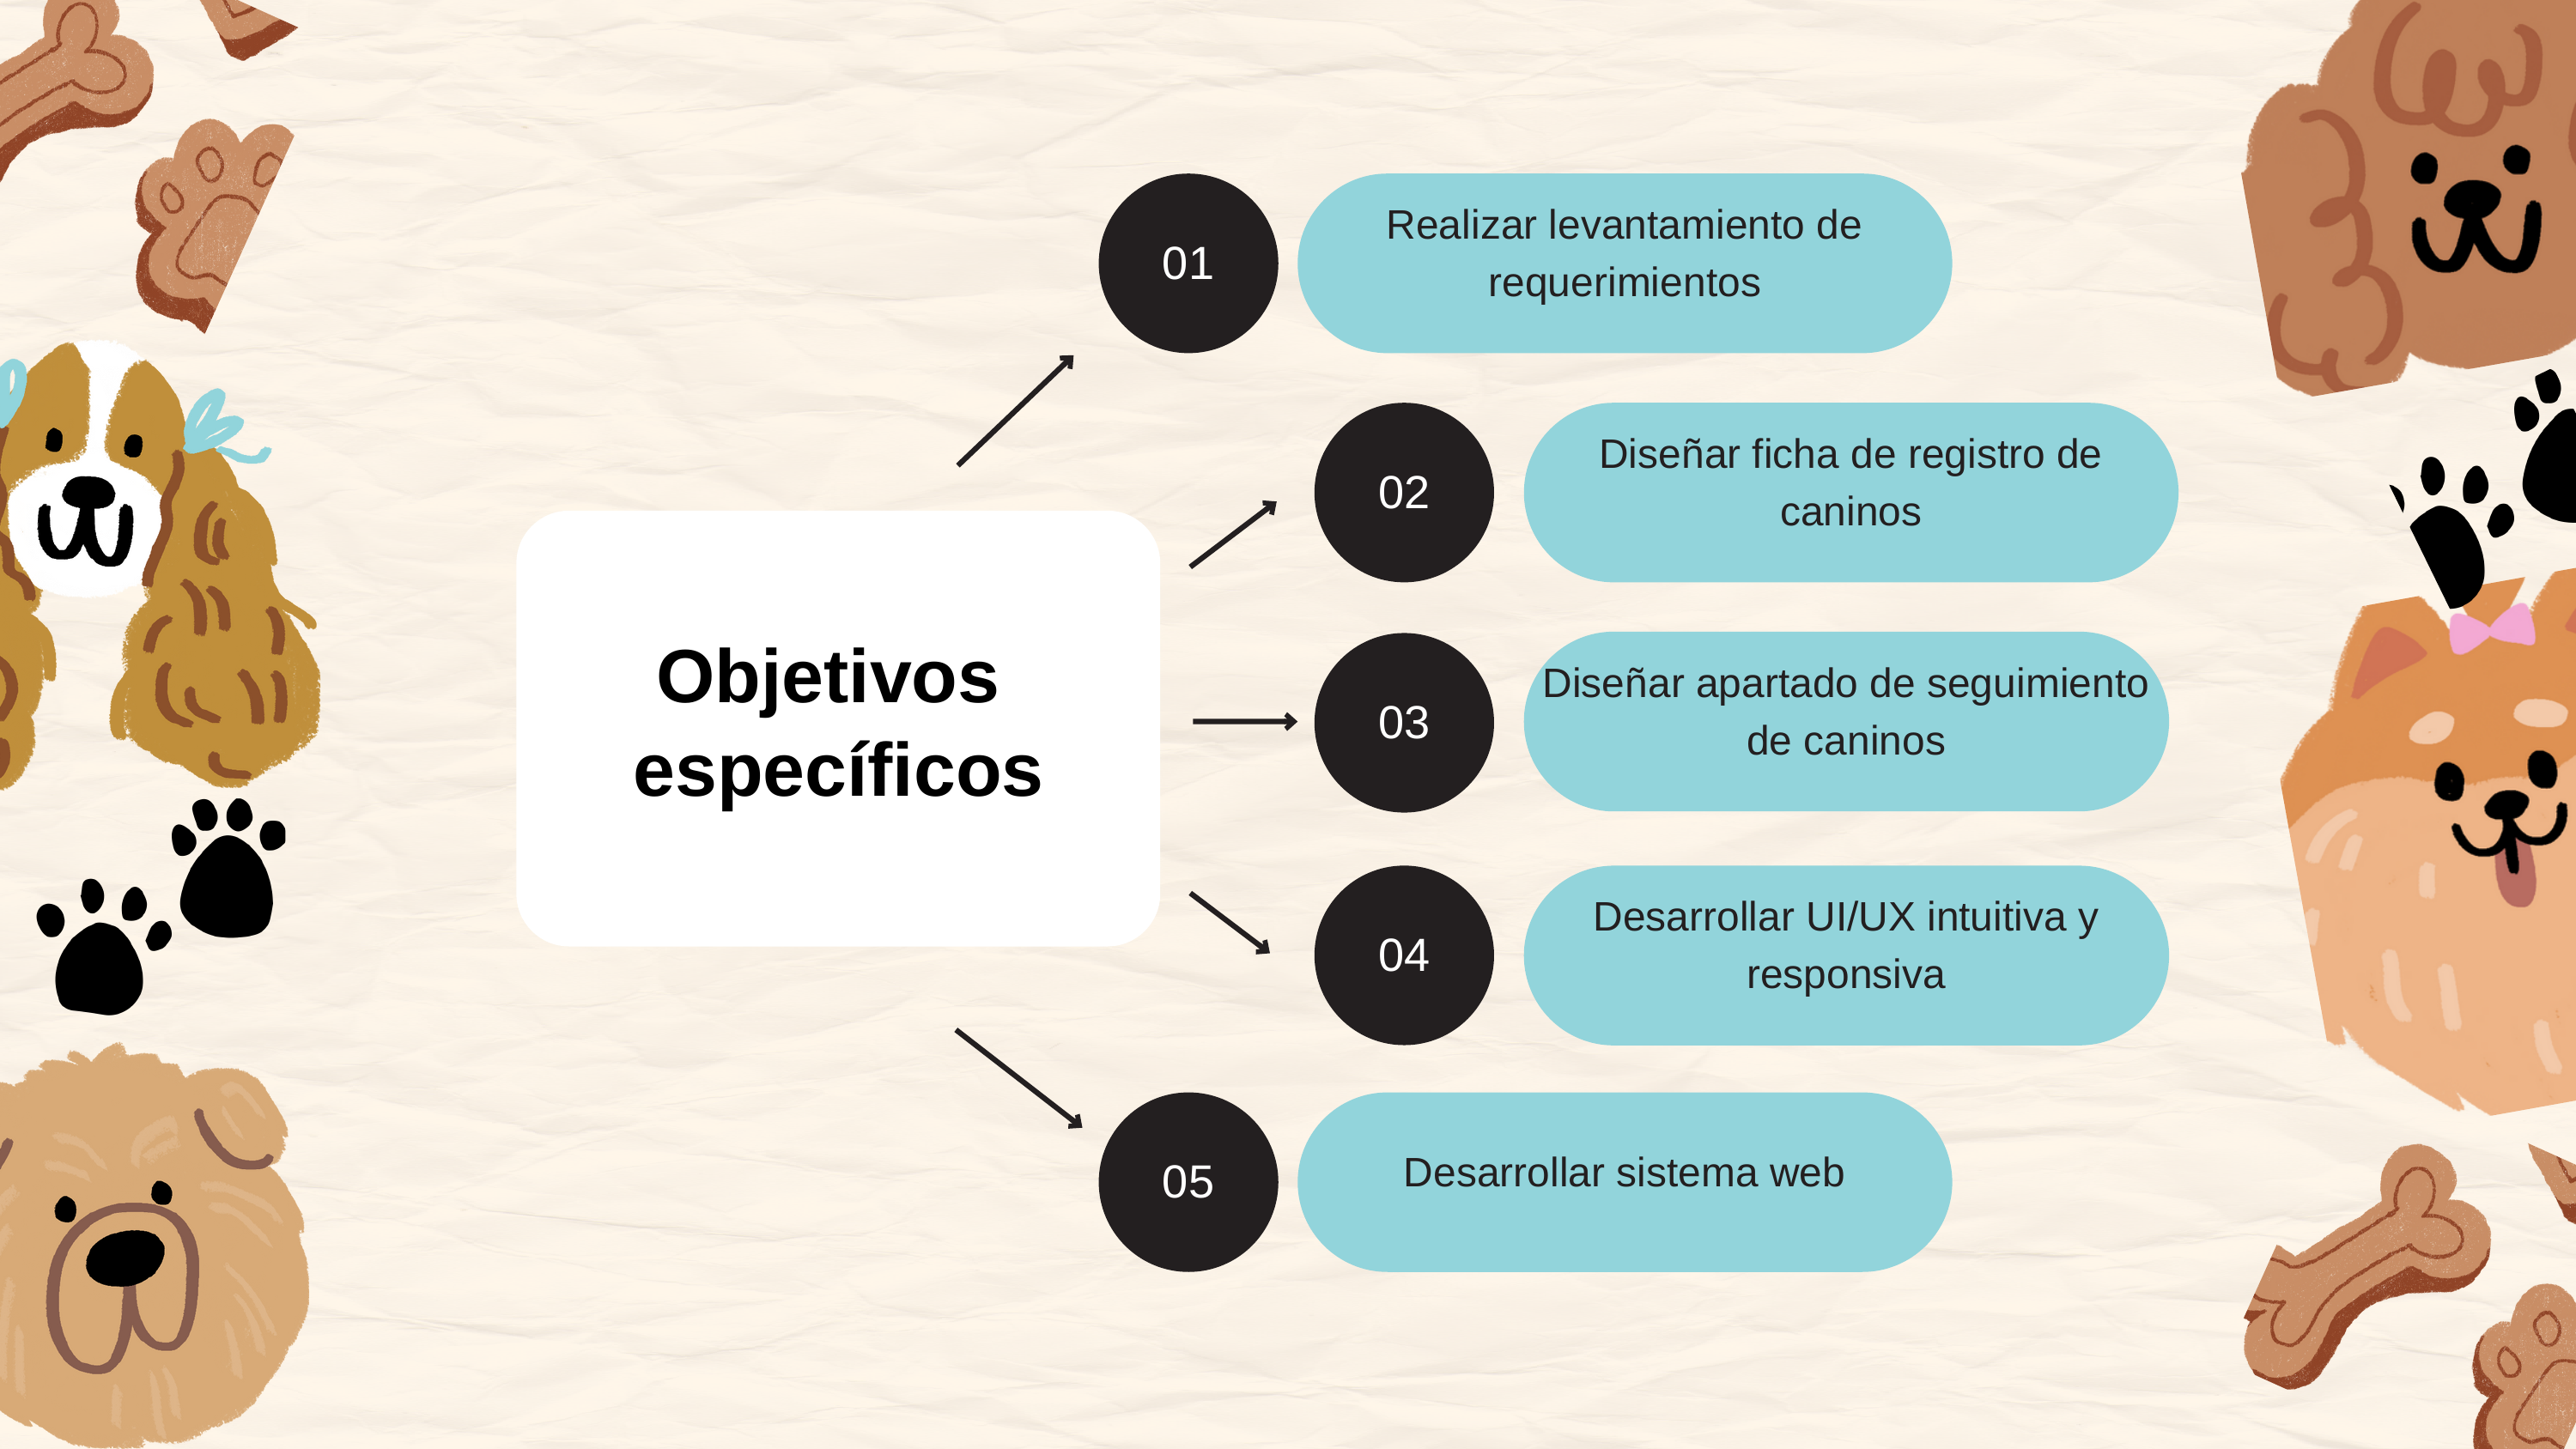

01

Realizar levantamiento de requerimientos

02

Diseñar ficha de registro de caninos

Objetivos
específicos

Diseñar apartado de seguimiento de caninos

03

04

Desarrollar UI/UX intuitiva y responsiva

05

Desarrollar sistema web